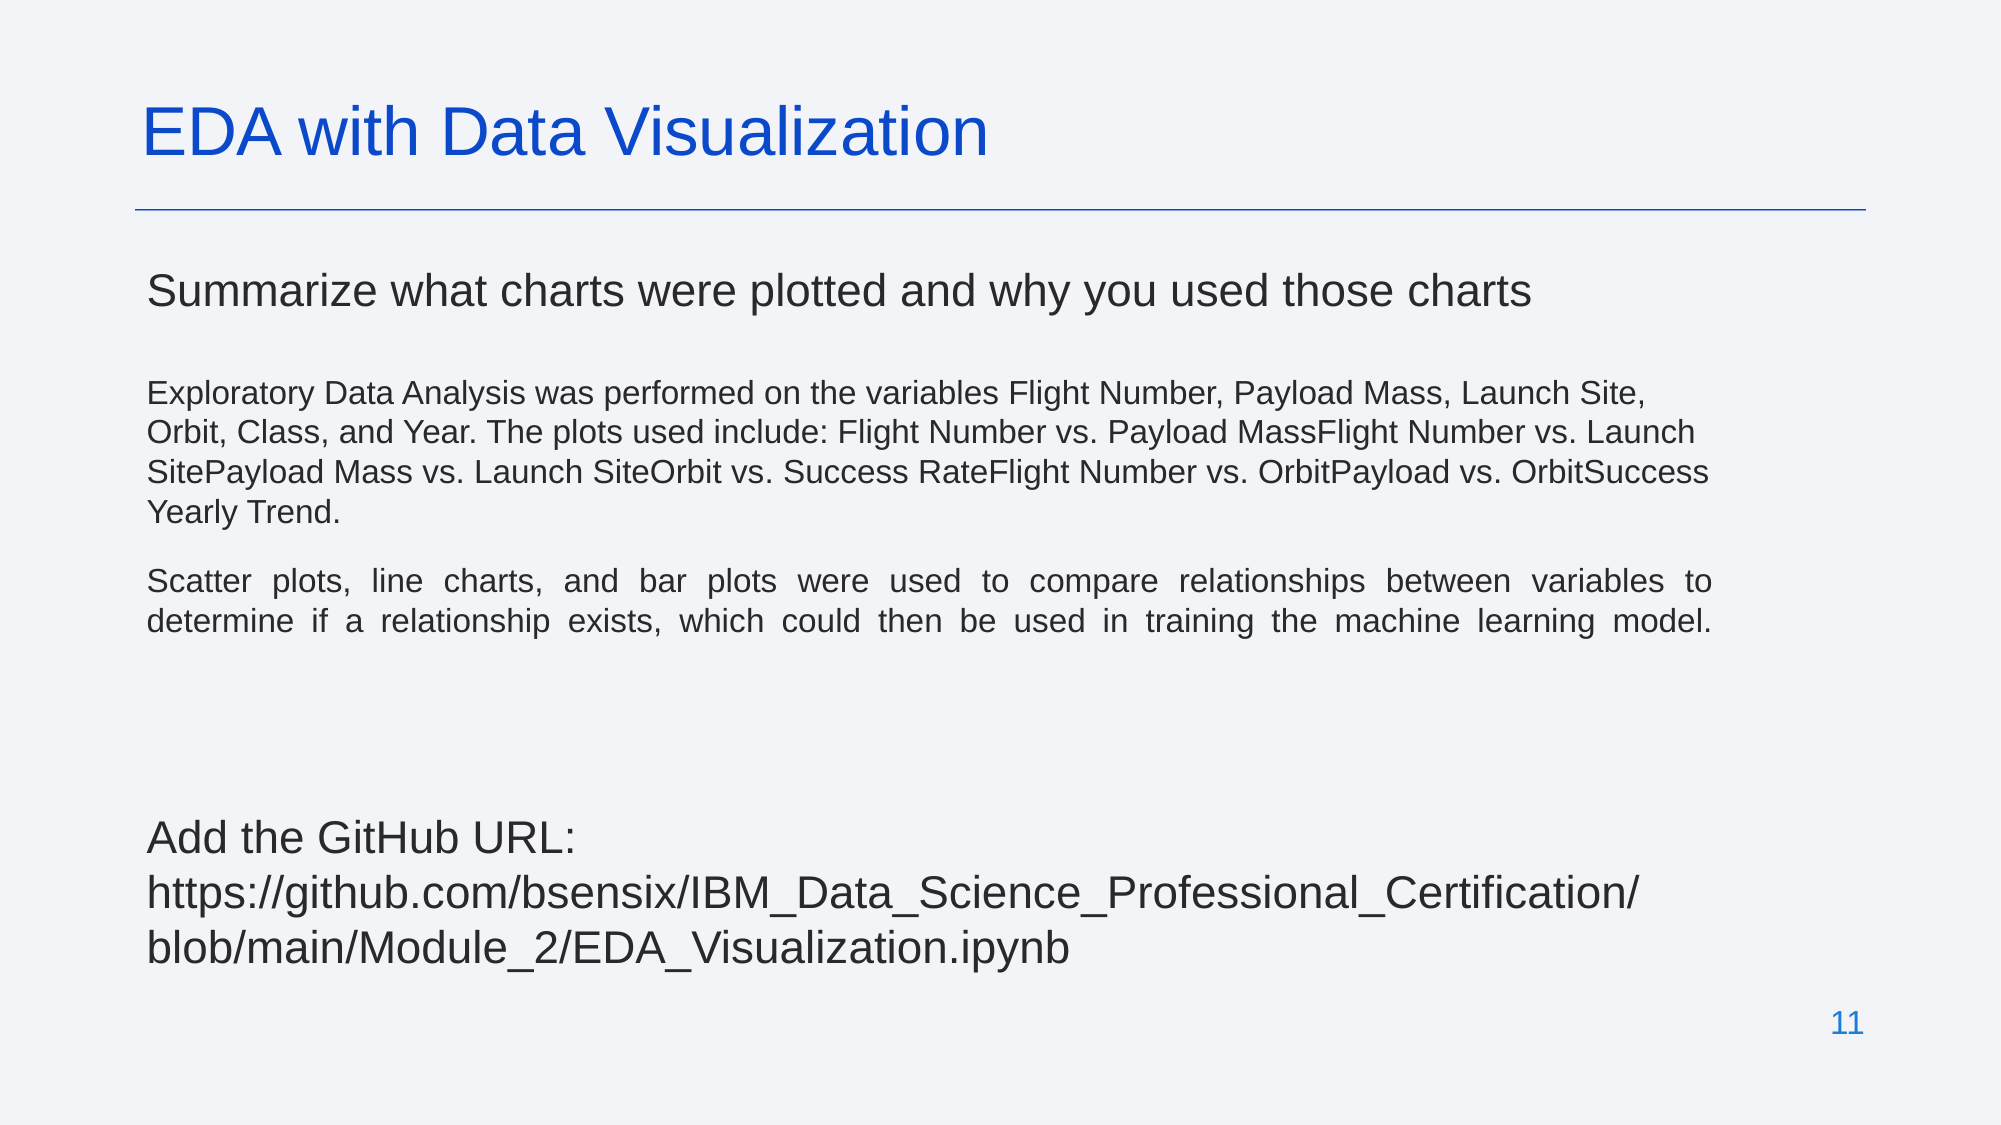

EDA with Data Visualization
Summarize what charts were plotted and why you used those charts
Exploratory Data Analysis was performed on the variables Flight Number, Payload Mass, Launch Site, Orbit, Class, and Year. The plots used include: Flight Number vs. Payload MassFlight Number vs. Launch SitePayload Mass vs. Launch SiteOrbit vs. Success RateFlight Number vs. OrbitPayload vs. OrbitSuccess Yearly Trend.
Scatter plots, line charts, and bar plots were used to compare relationships between variables to determine if a relationship exists, which could then be used in training the machine learning model.

Add the GitHub URL:
https://github.com/bsensix/IBM_Data_Science_Professional_Certification/blob/main/Module_2/EDA_Visualization.ipynb
11